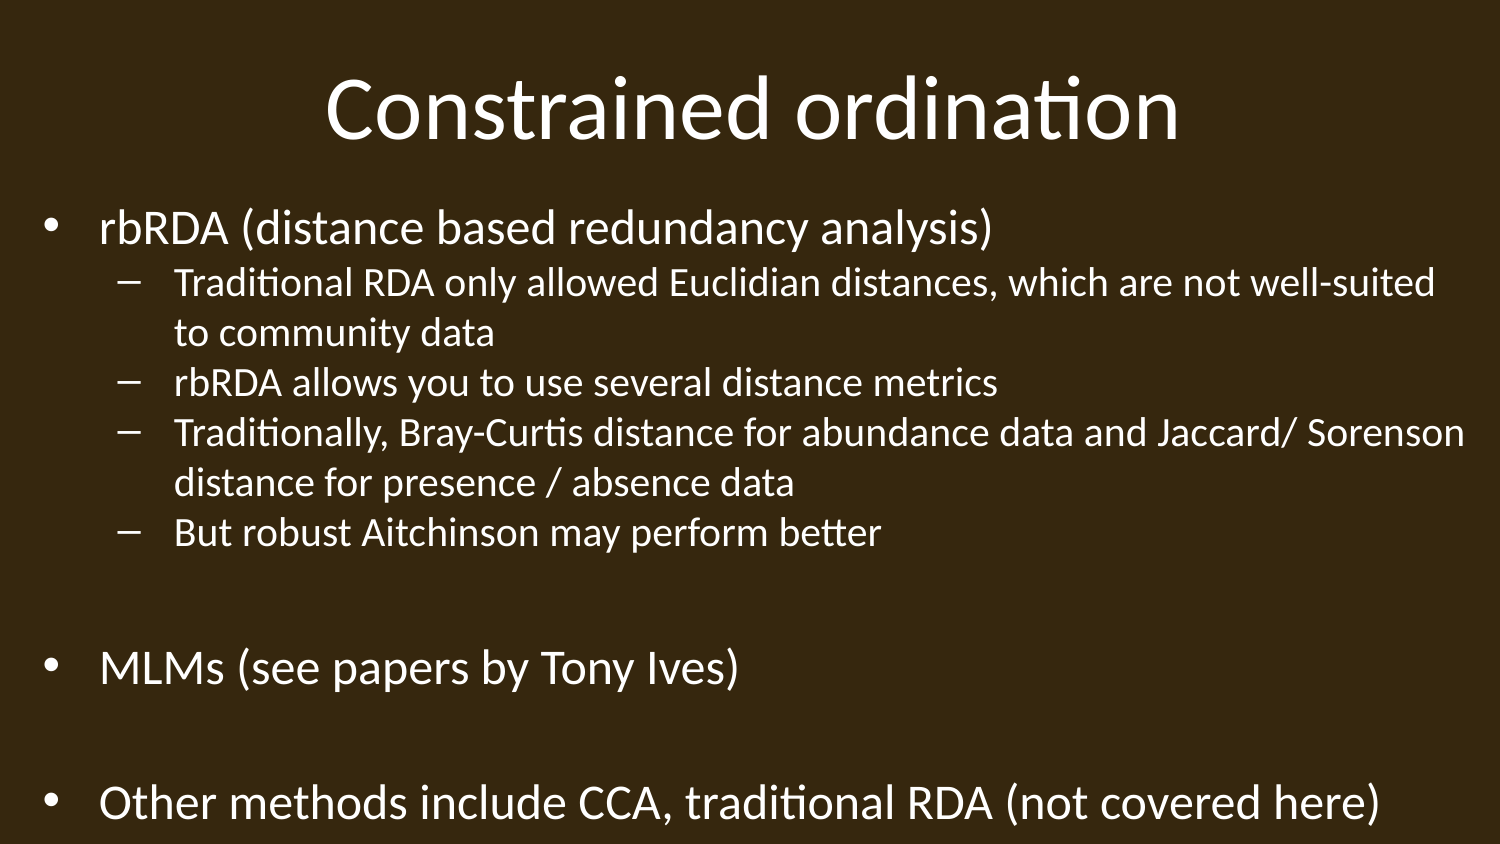

# Constrained ordination
rbRDA (distance based redundancy analysis)
Traditional RDA only allowed Euclidian distances, which are not well-suited to community data
rbRDA allows you to use several distance metrics
Traditionally, Bray-Curtis distance for abundance data and Jaccard/ Sorenson distance for presence / absence data
But robust Aitchinson may perform better

MLMs (see papers by Tony Ives)

Other methods include CCA, traditional RDA (not covered here)